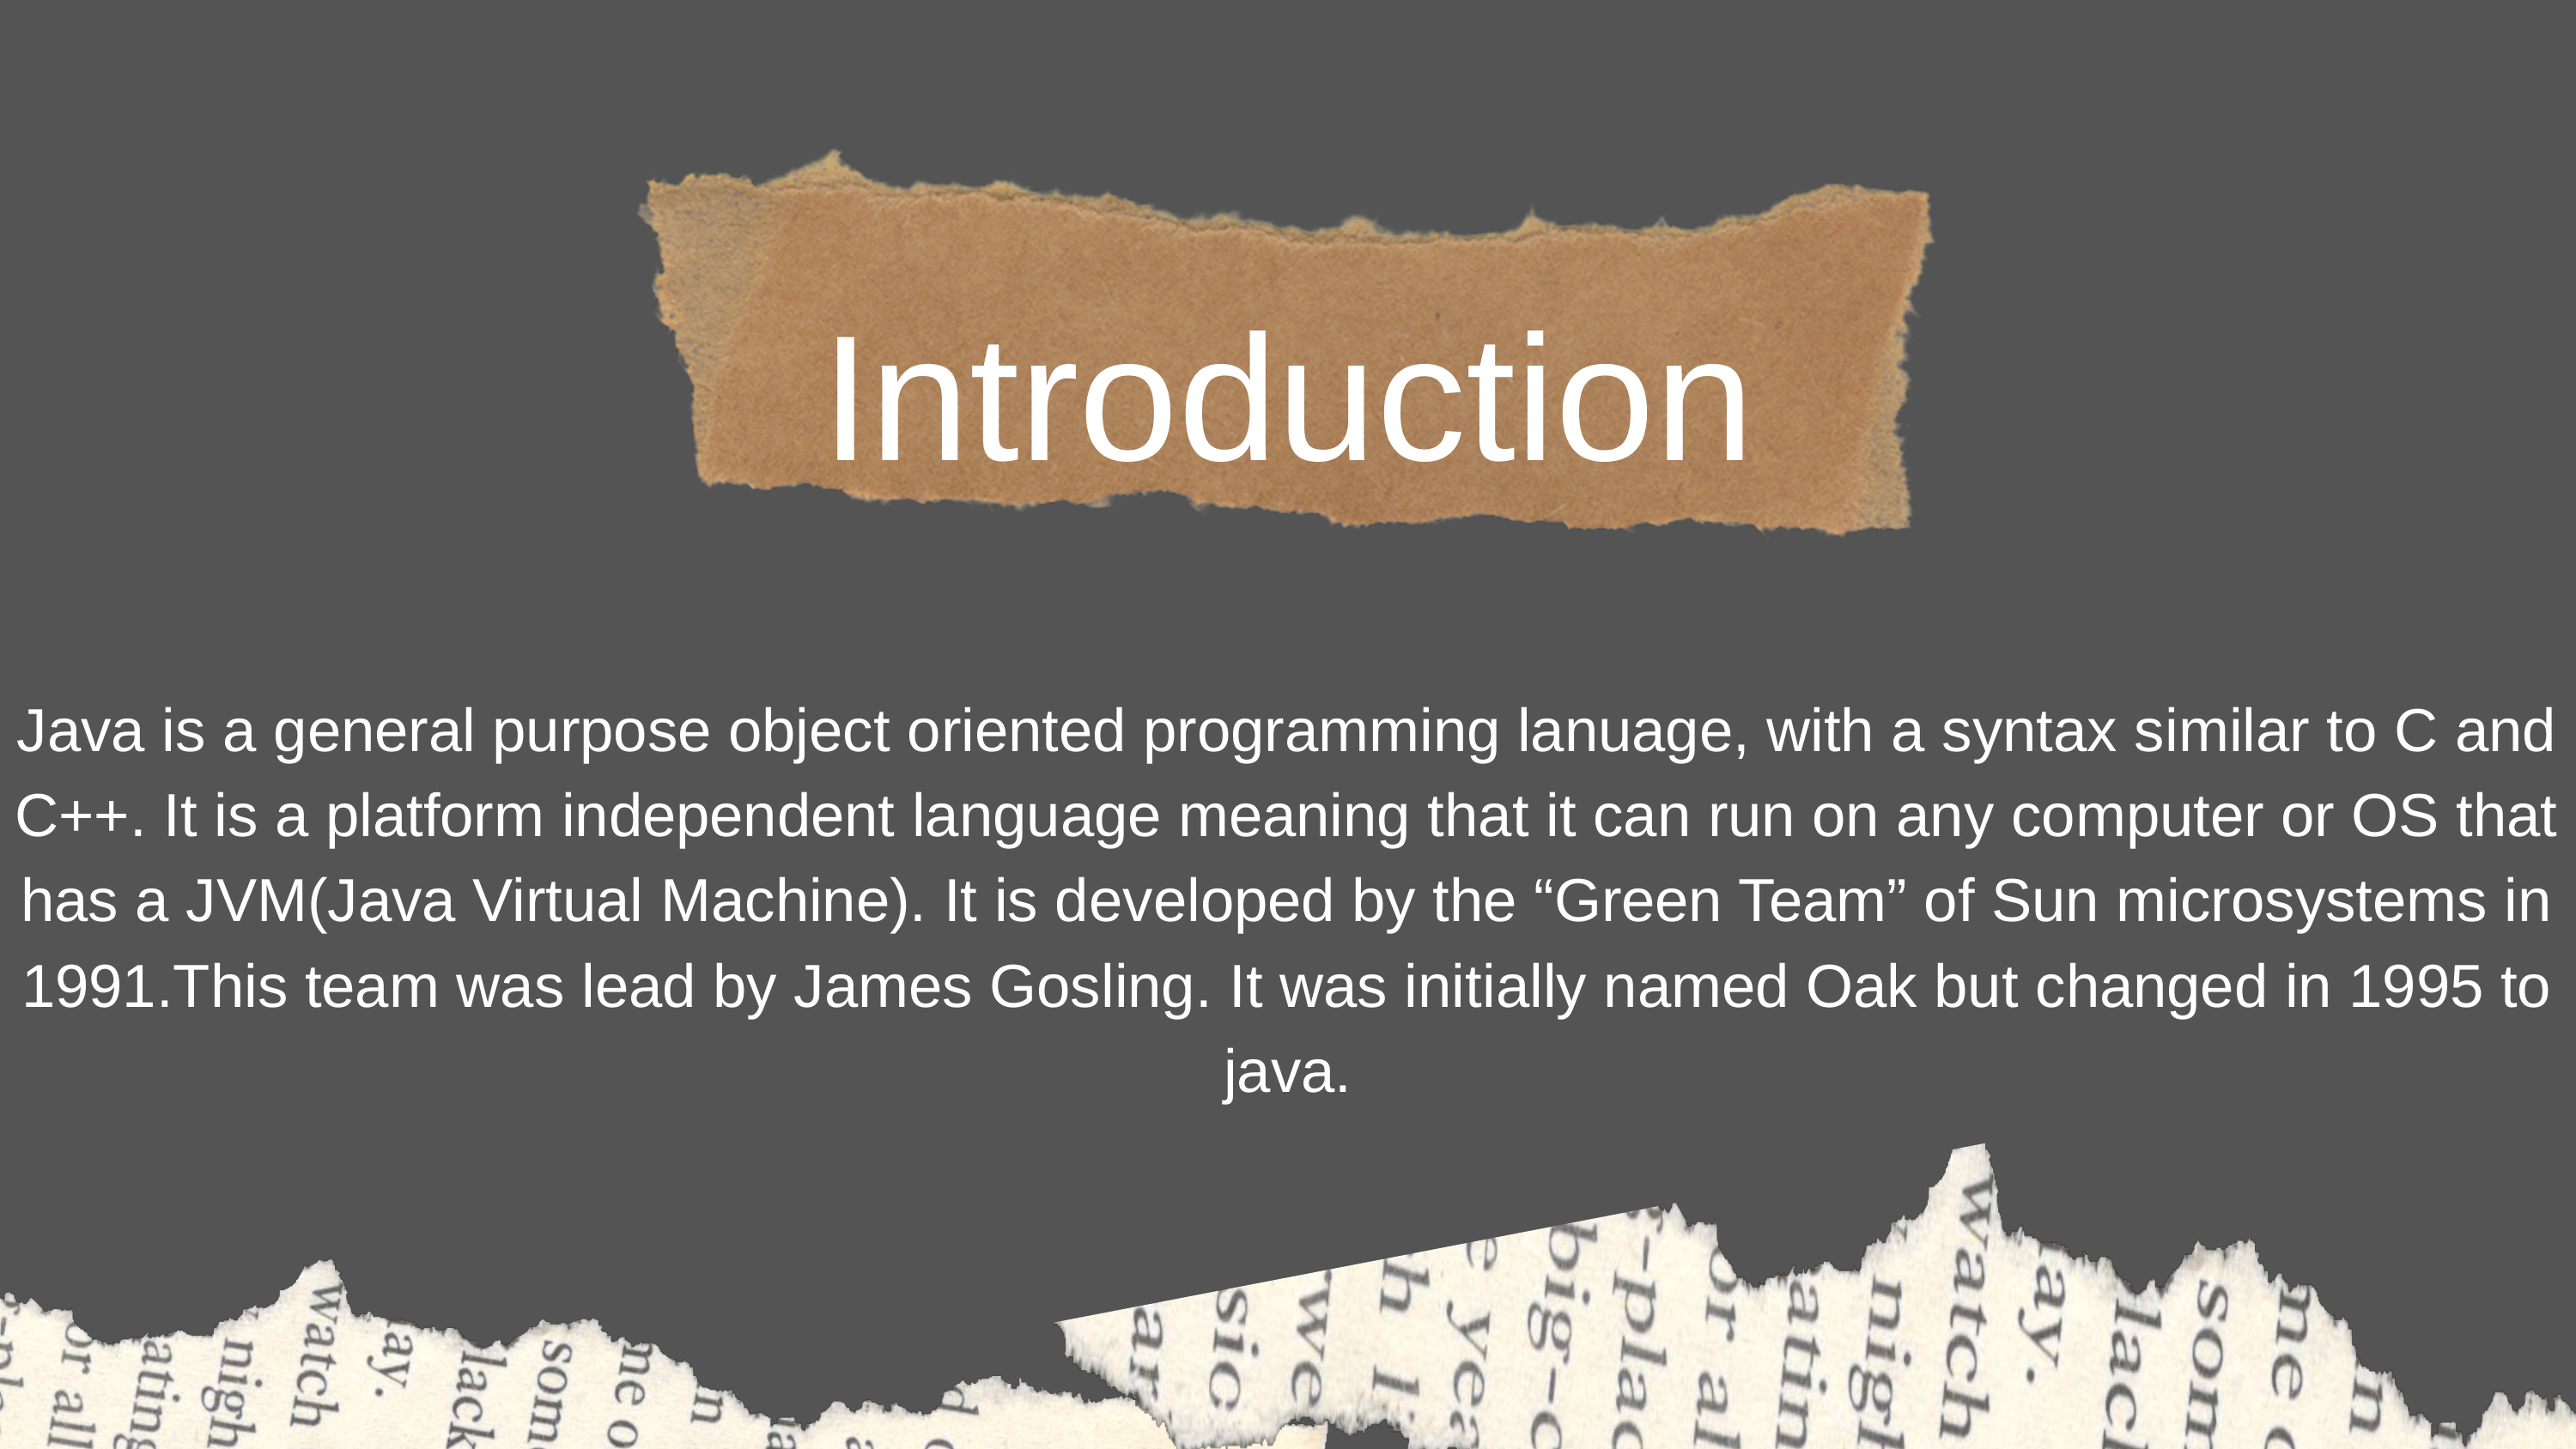

Introduction
Java is a general purpose object oriented programming lanuage, with a syntax similar to C and C++. It is a platform independent language meaning that it can run on any computer or OS that has a JVM(Java Virtual Machine). It is developed by the “Green Team” of Sun microsystems in 1991.This team was lead by James Gosling. It was initially named Oak but changed in 1995 to java.